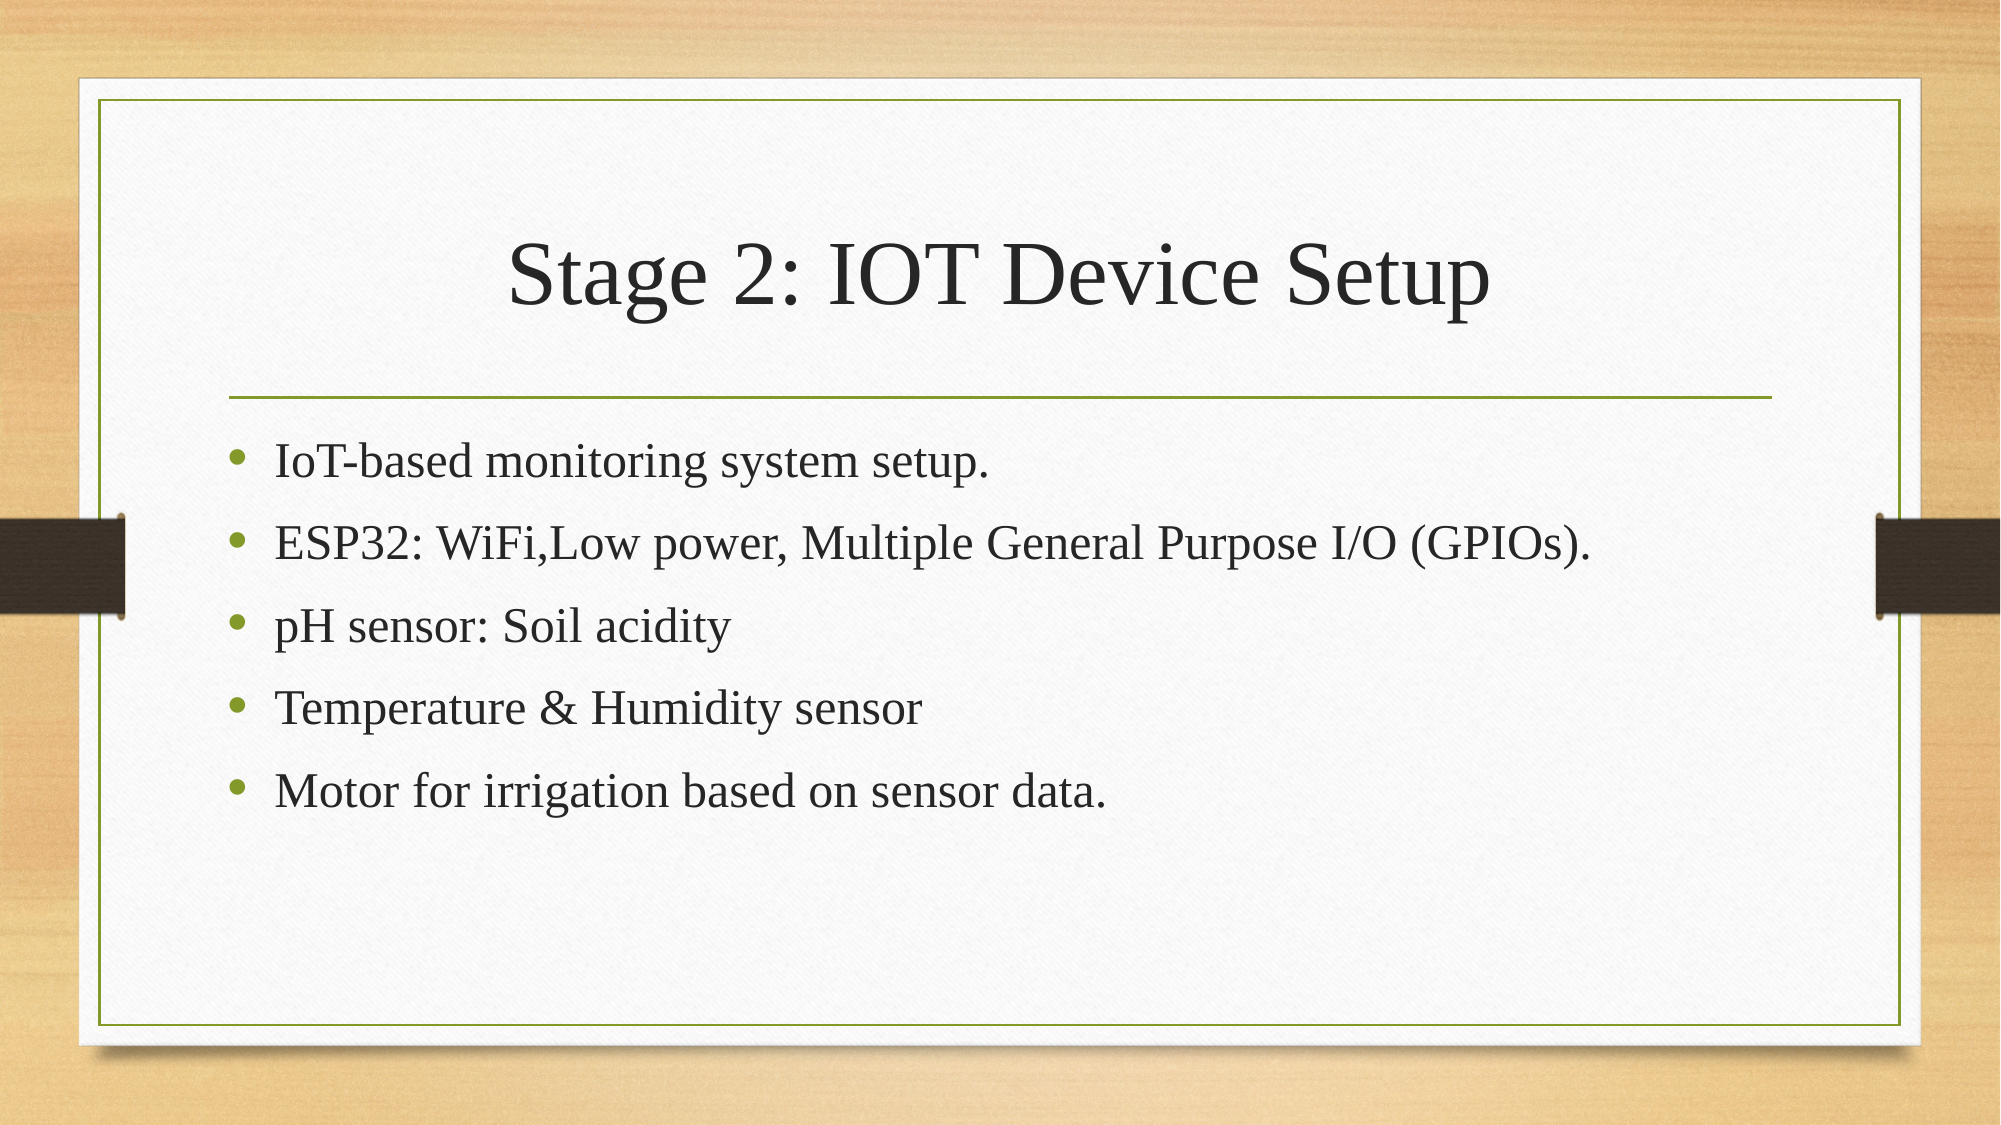

# Stage 2: IOT Device Setup
IoT-based monitoring system setup.
ESP32: WiFi,Low power, Multiple General Purpose I/O (GPIOs).
pH sensor: Soil acidity
Temperature & Humidity sensor
Motor for irrigation based on sensor data.